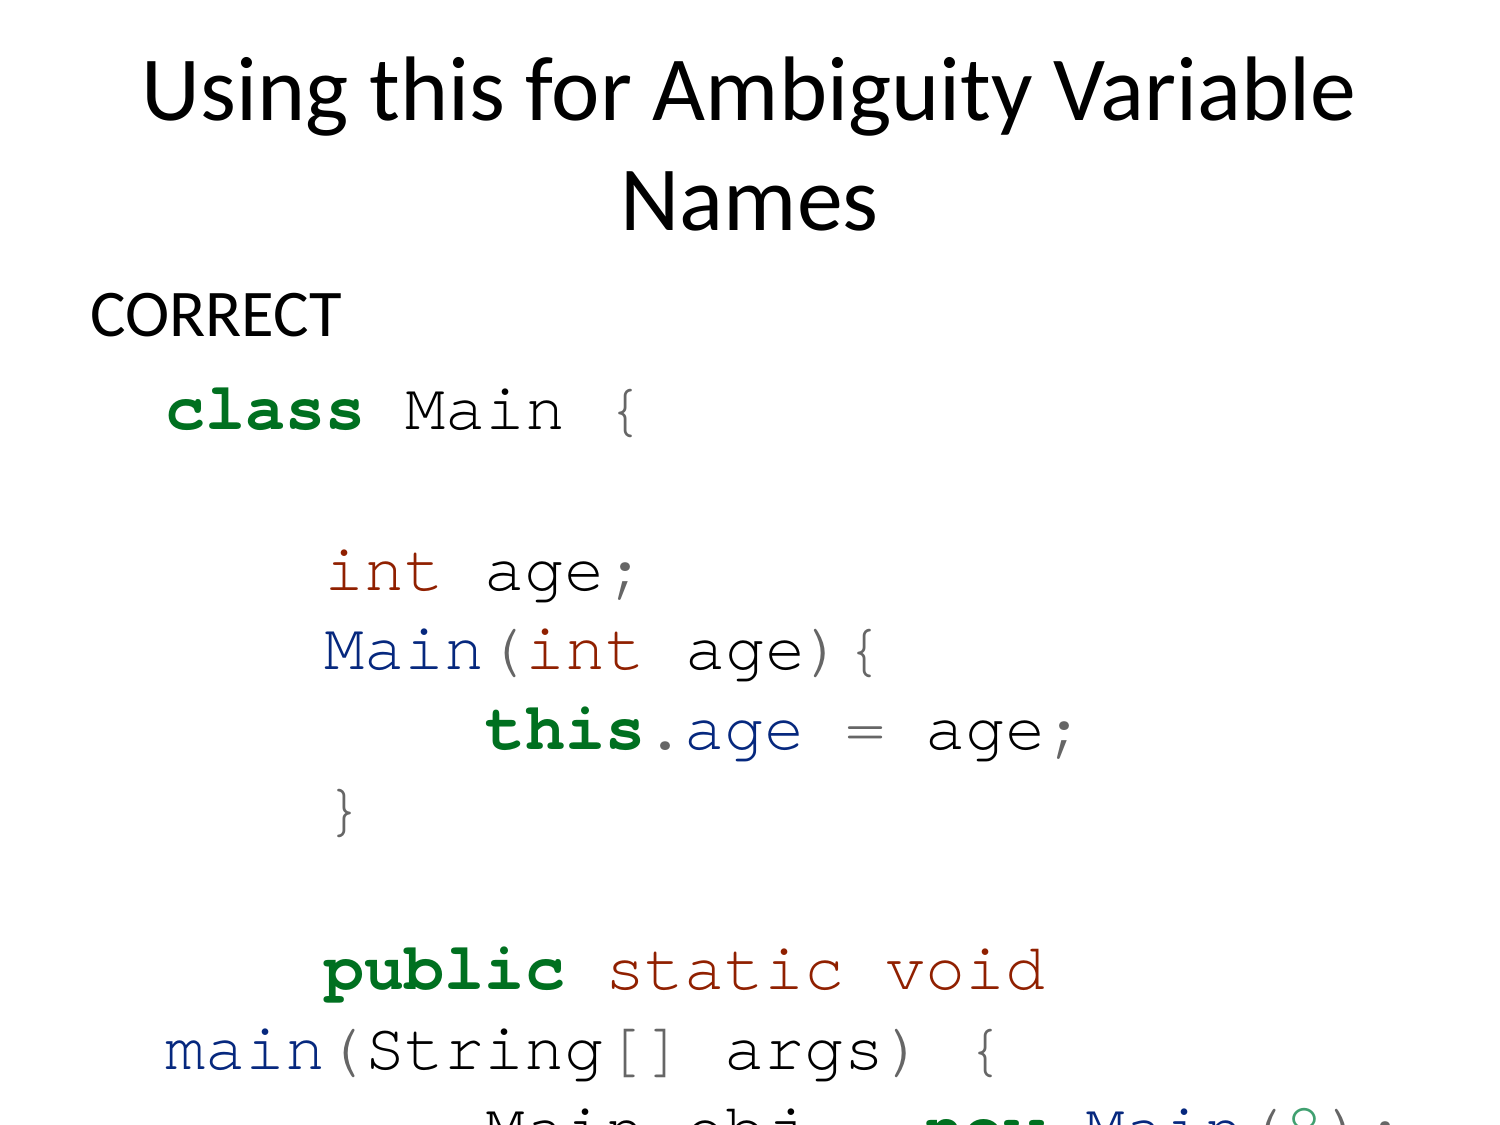

# Using this for Ambiguity Variable Names
CORRECT
class Main {
    int age;
    Main(int age){
        this.age = age;
    }
    public static void main(String[] args) {
        Main obj = new Main(8);
        System.out.println("obj.age = " + obj.age);
    }
}